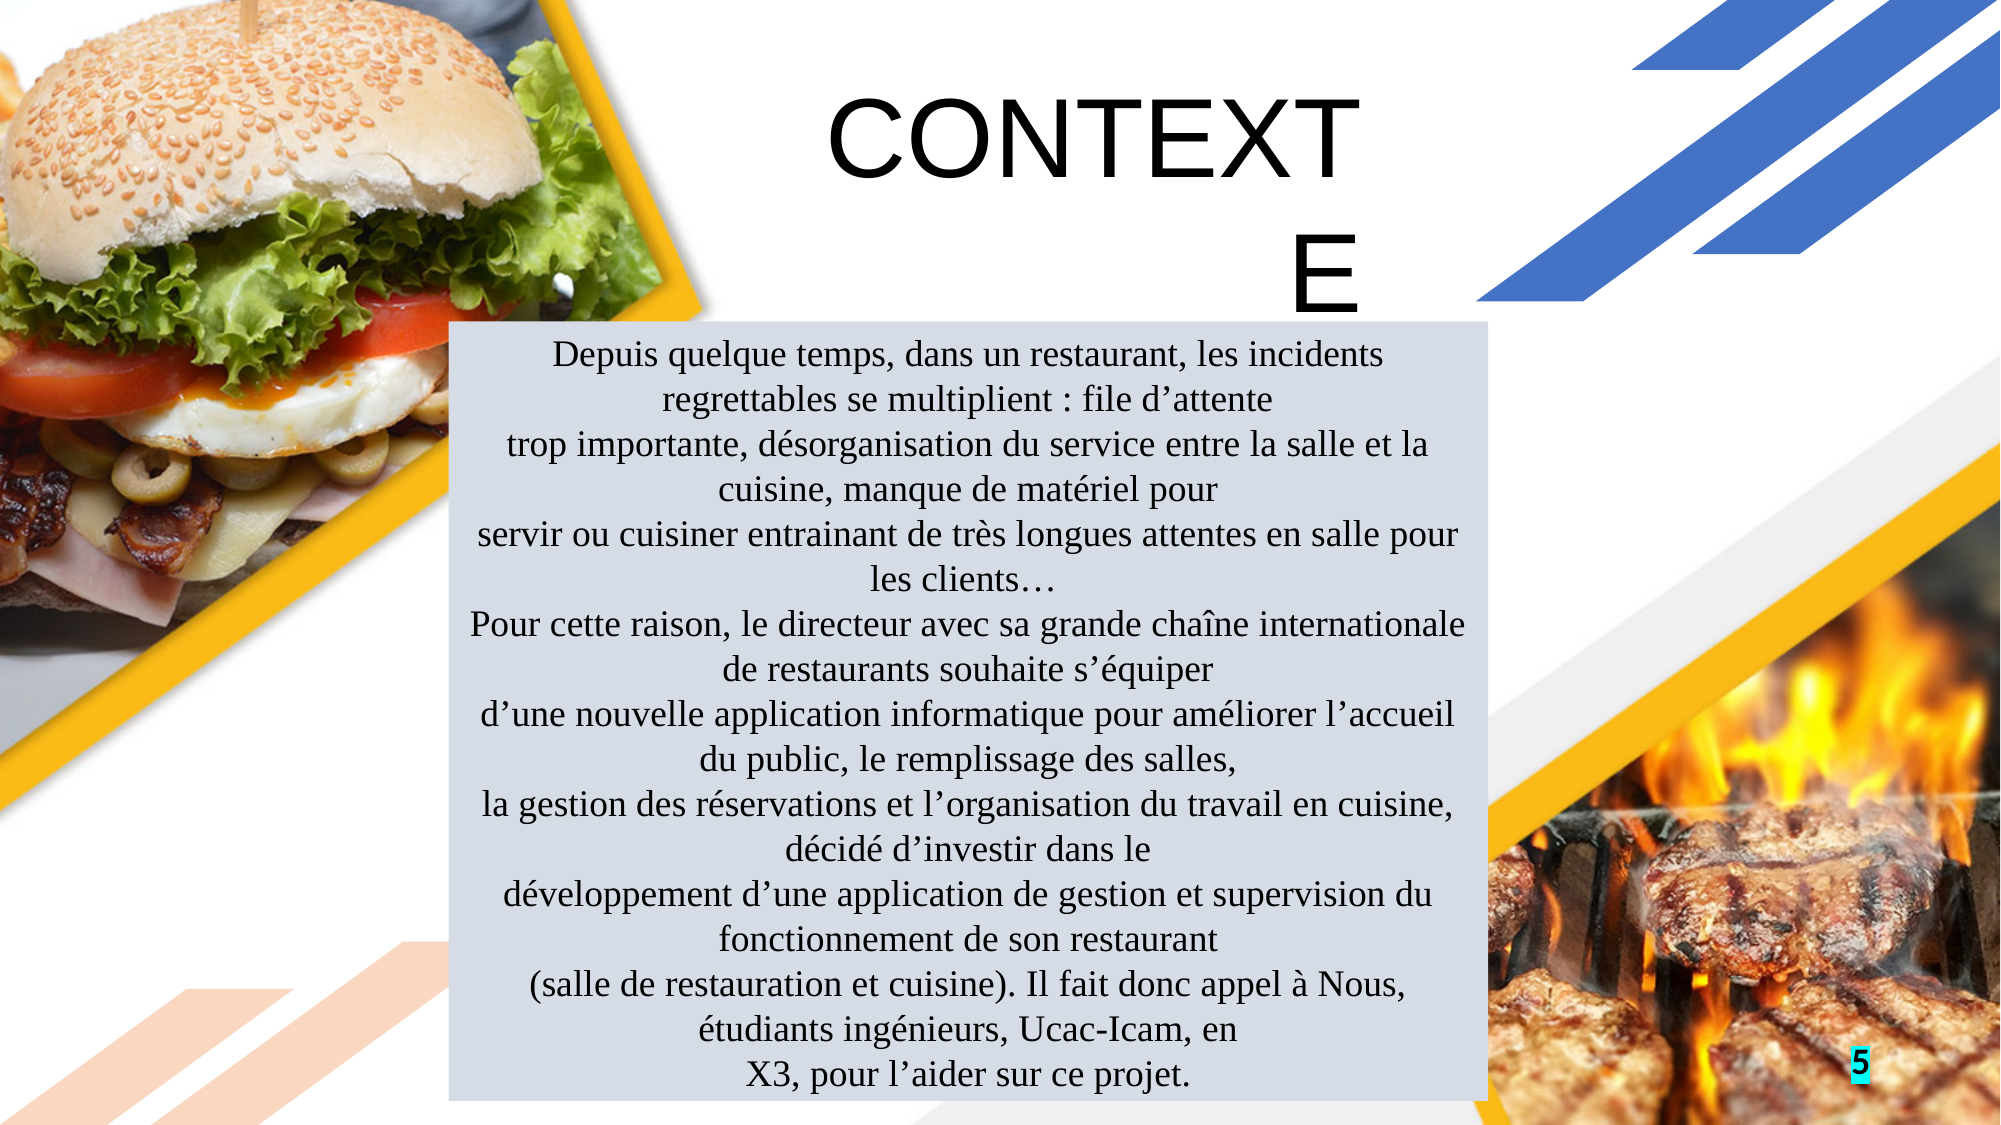

CONTEXTE
Depuis quelque temps, dans un restaurant, les incidents regrettables se multiplient : file d’attente
trop importante, désorganisation du service entre la salle et la cuisine, manque de matériel pour
servir ou cuisiner entrainant de très longues attentes en salle pour les clients…
Pour cette raison, le directeur avec sa grande chaîne internationale de restaurants souhaite s’équiper
d’une nouvelle application informatique pour améliorer l’accueil du public, le remplissage des salles,
la gestion des réservations et l’organisation du travail en cuisine, décidé d’investir dans le
développement d’une application de gestion et supervision du fonctionnement de son restaurant
(salle de restauration et cuisine). Il fait donc appel à Nous, étudiants ingénieurs, Ucac-Icam, en
X3, pour l’aider sur ce projet.

5